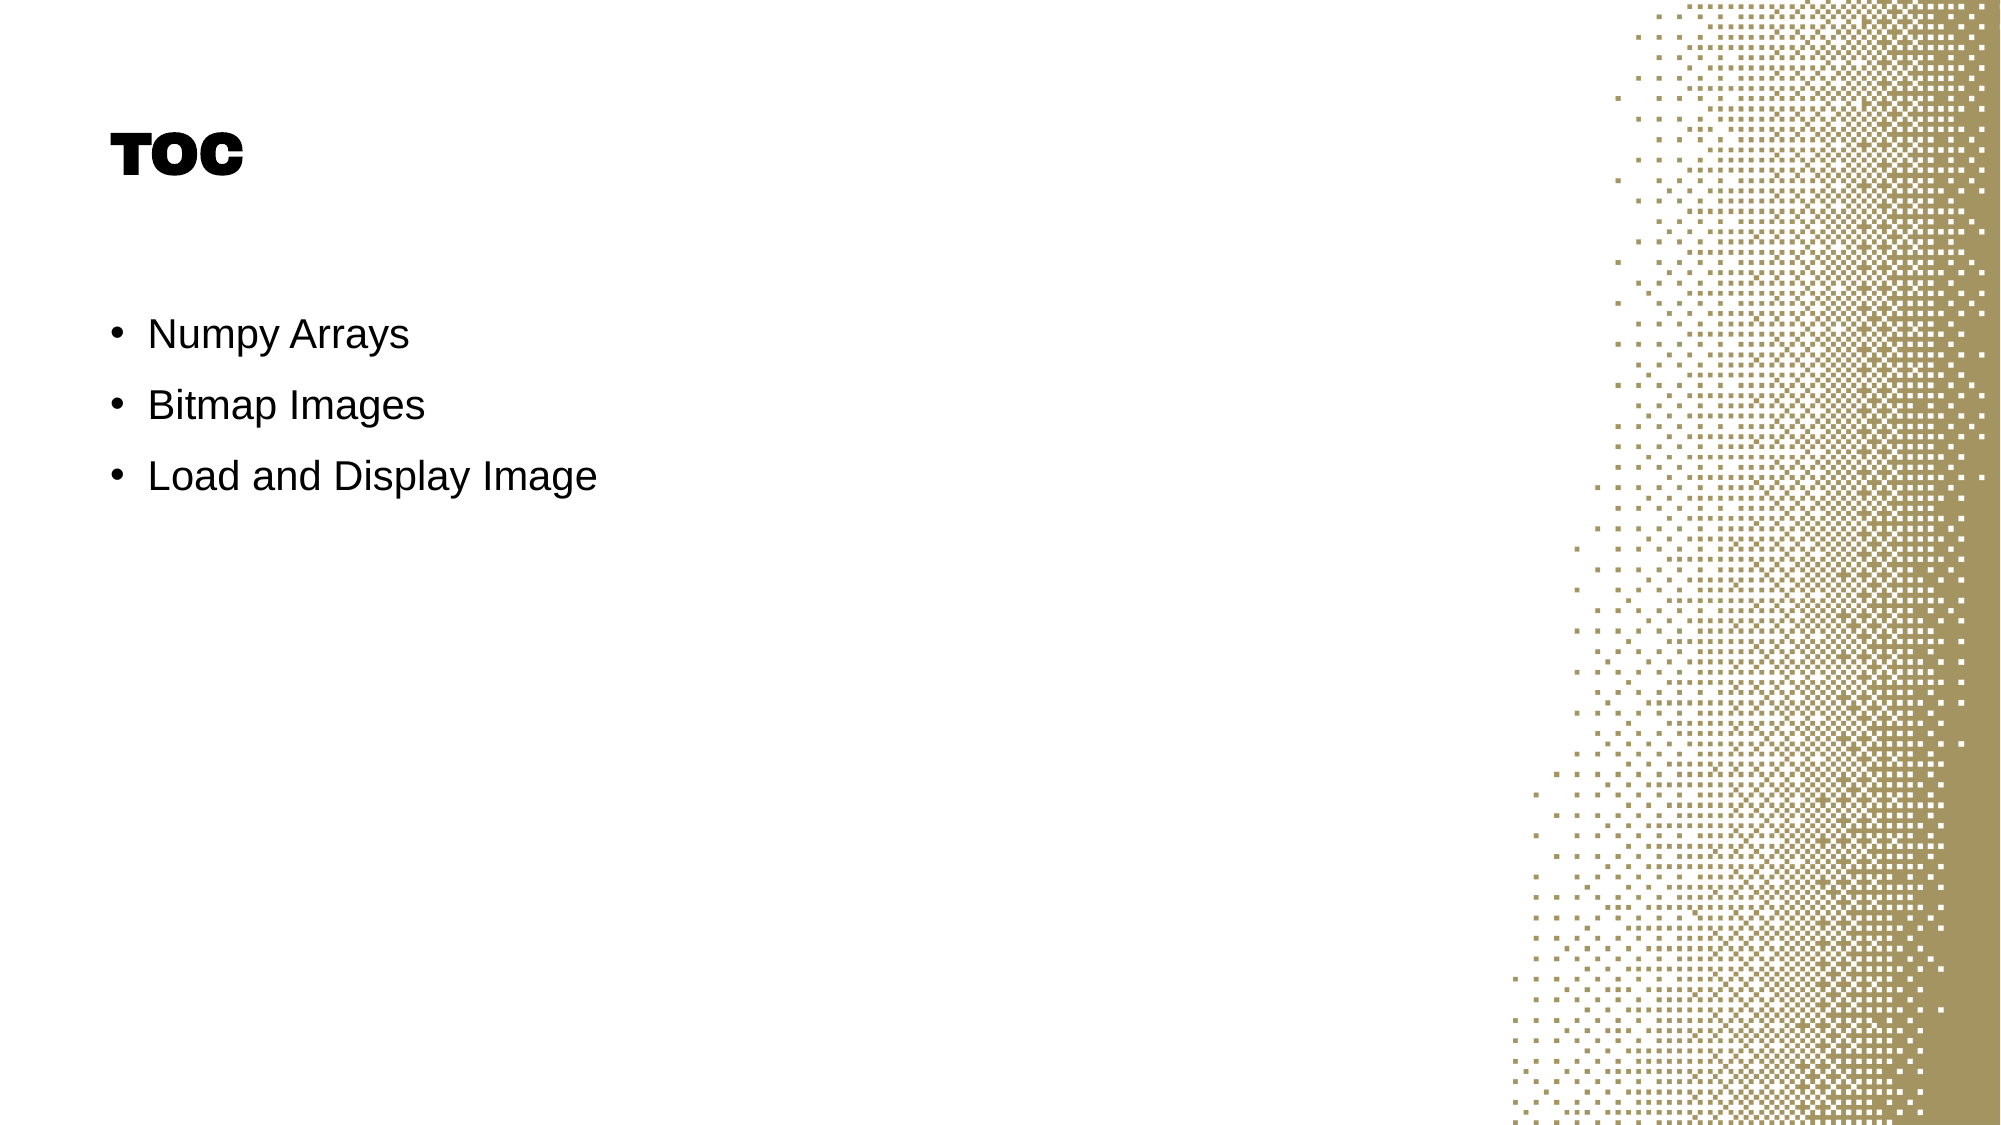

# TOC
Numpy Arrays
Bitmap Images
Load and Display Image